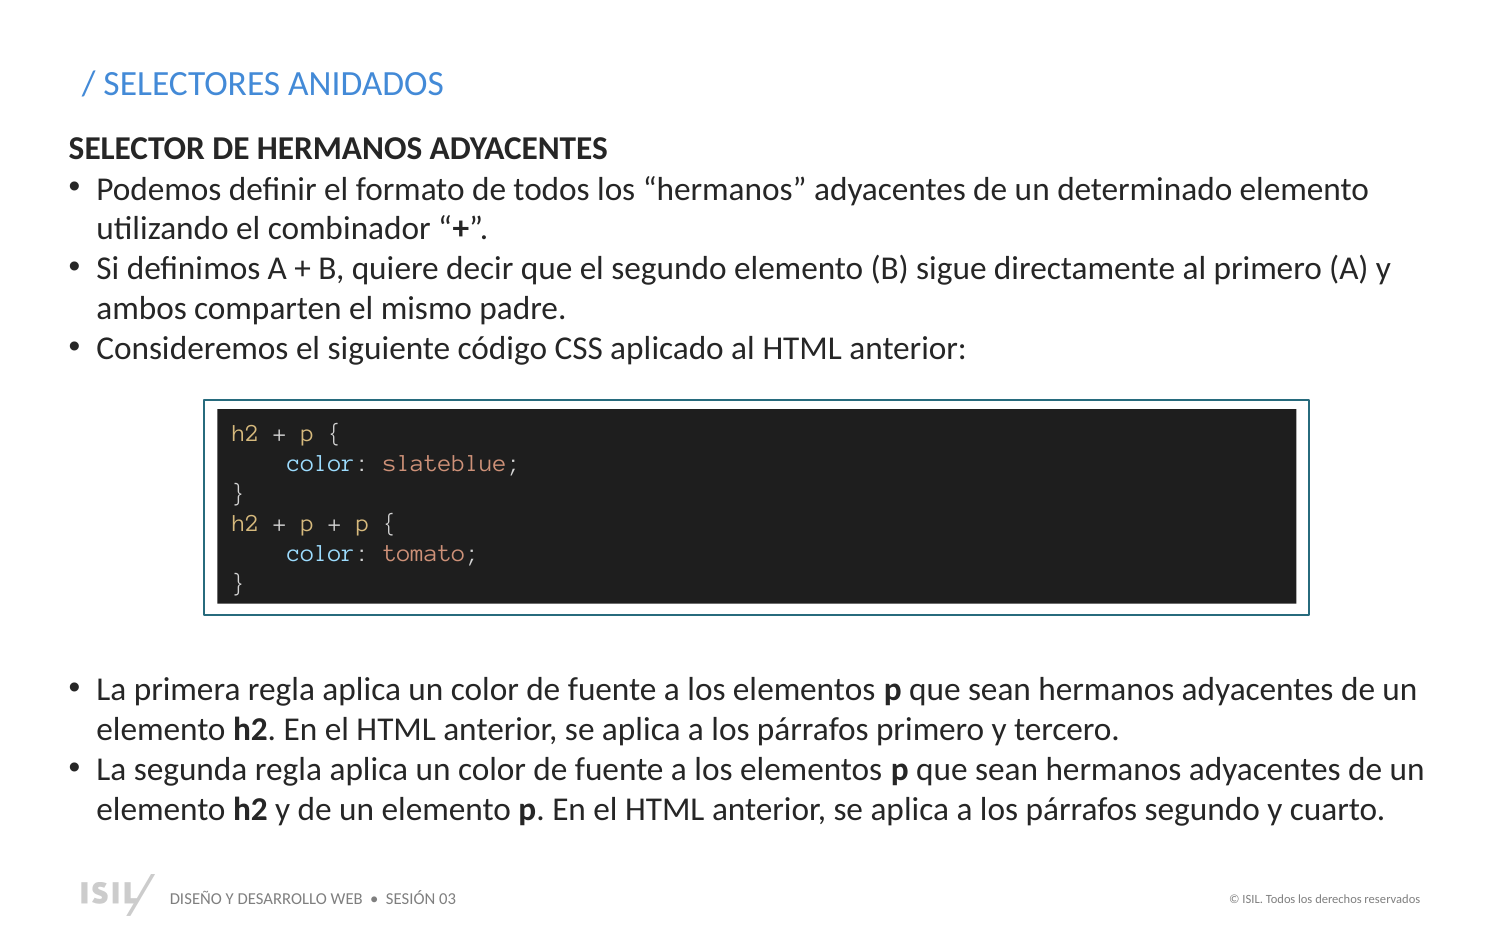

/ SELECTORES ANIDADOS
SELECTOR DE HERMANOS ADYACENTES
Podemos definir el formato de todos los “hermanos” adyacentes de un determinado elemento utilizando el combinador “+”.
Si definimos A + B, quiere decir que el segundo elemento (B) sigue directamente al primero (A) y ambos comparten el mismo padre.
Consideremos el siguiente código CSS aplicado al HTML anterior:

h2 + p {
    color: slateblue;
}
h2 + p + p {
    color: tomato;
}
La primera regla aplica un color de fuente a los elementos p que sean hermanos adyacentes de un elemento h2. En el HTML anterior, se aplica a los párrafos primero y tercero.
La segunda regla aplica un color de fuente a los elementos p que sean hermanos adyacentes de un elemento h2 y de un elemento p. En el HTML anterior, se aplica a los párrafos segundo y cuarto.